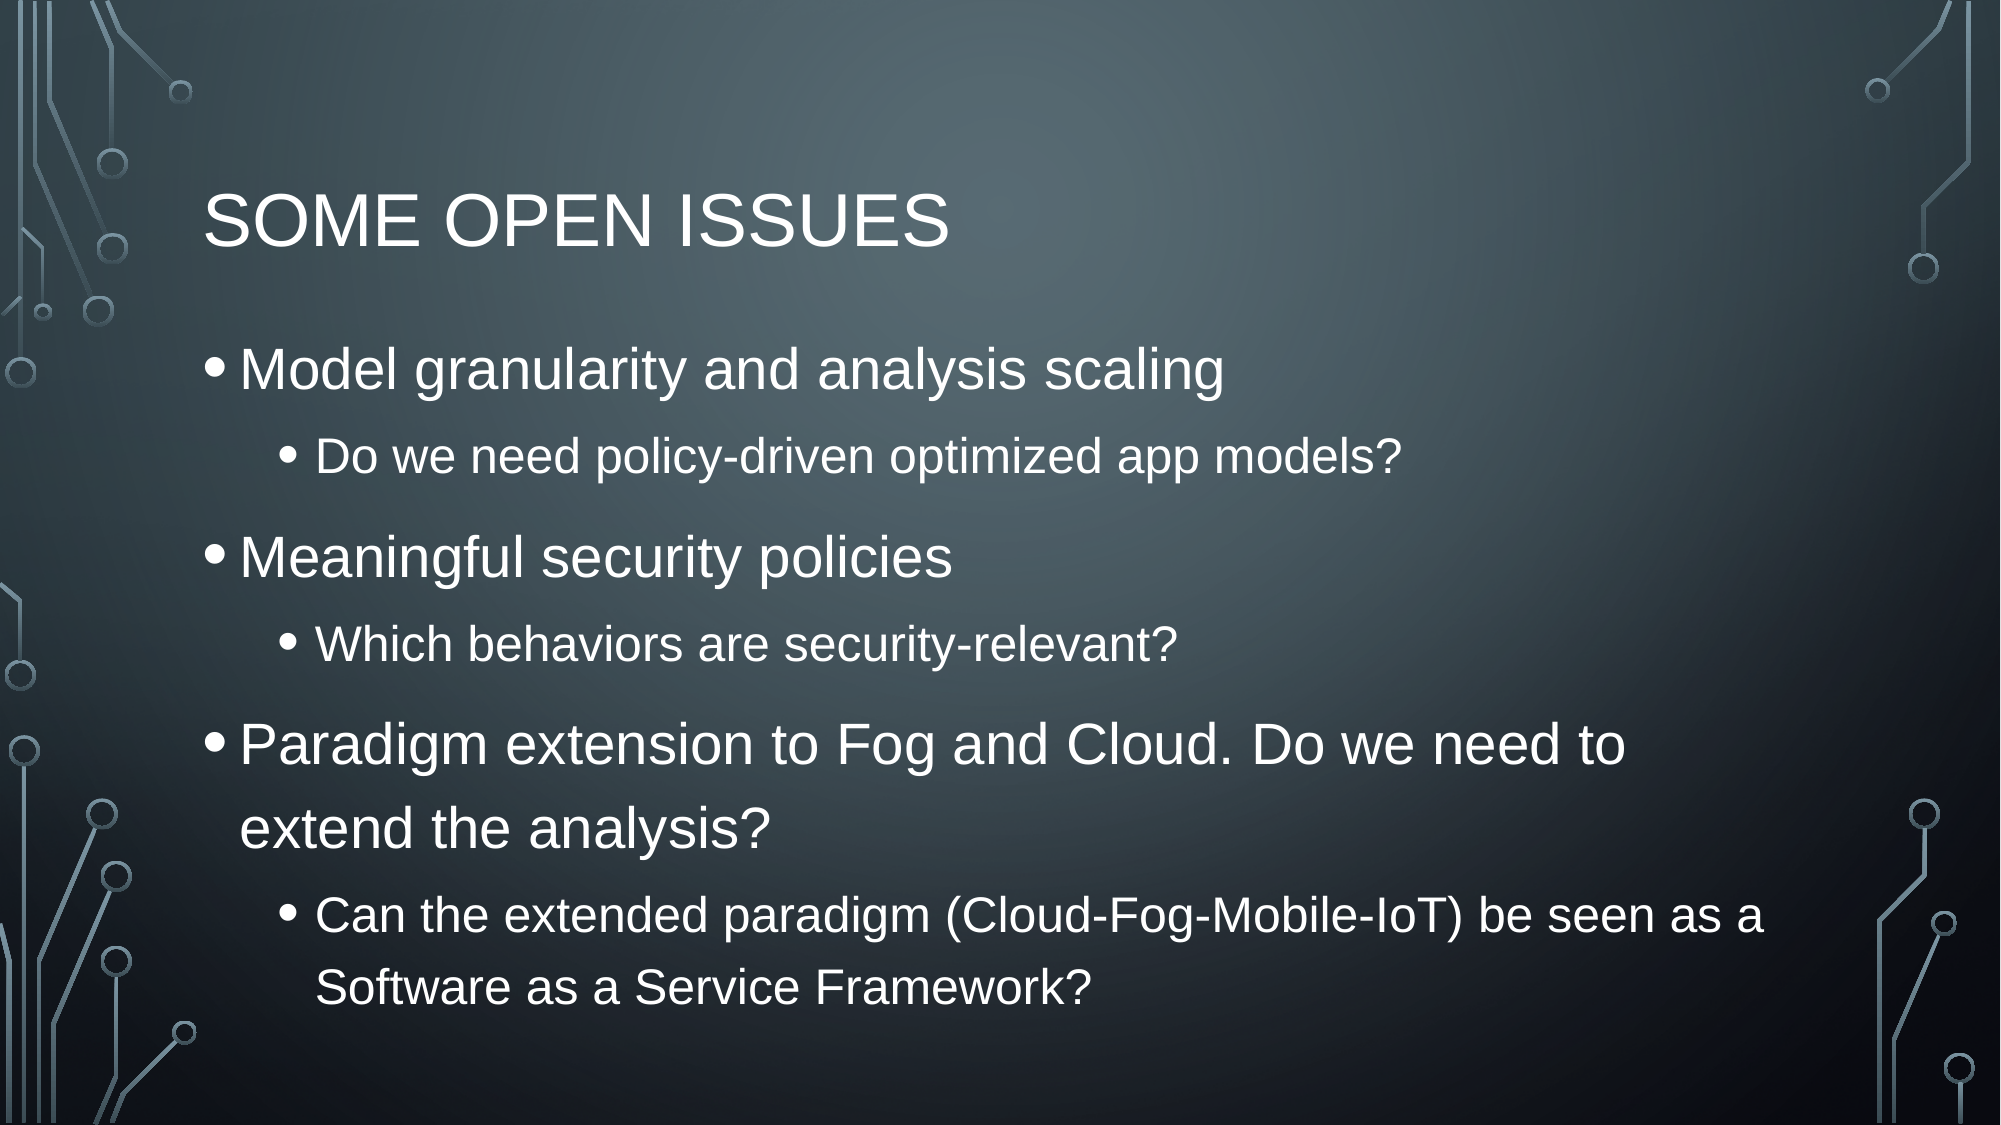

# Some open ISSUES
Model granularity and analysis scaling
Do we need policy-driven optimized app models?
Meaningful security policies
Which behaviors are security-relevant?
Paradigm extension to Fog and Cloud. Do we need to extend the analysis?
Can the extended paradigm (Cloud-Fog-Mobile-IoT) be seen as a Software as a Service Framework?